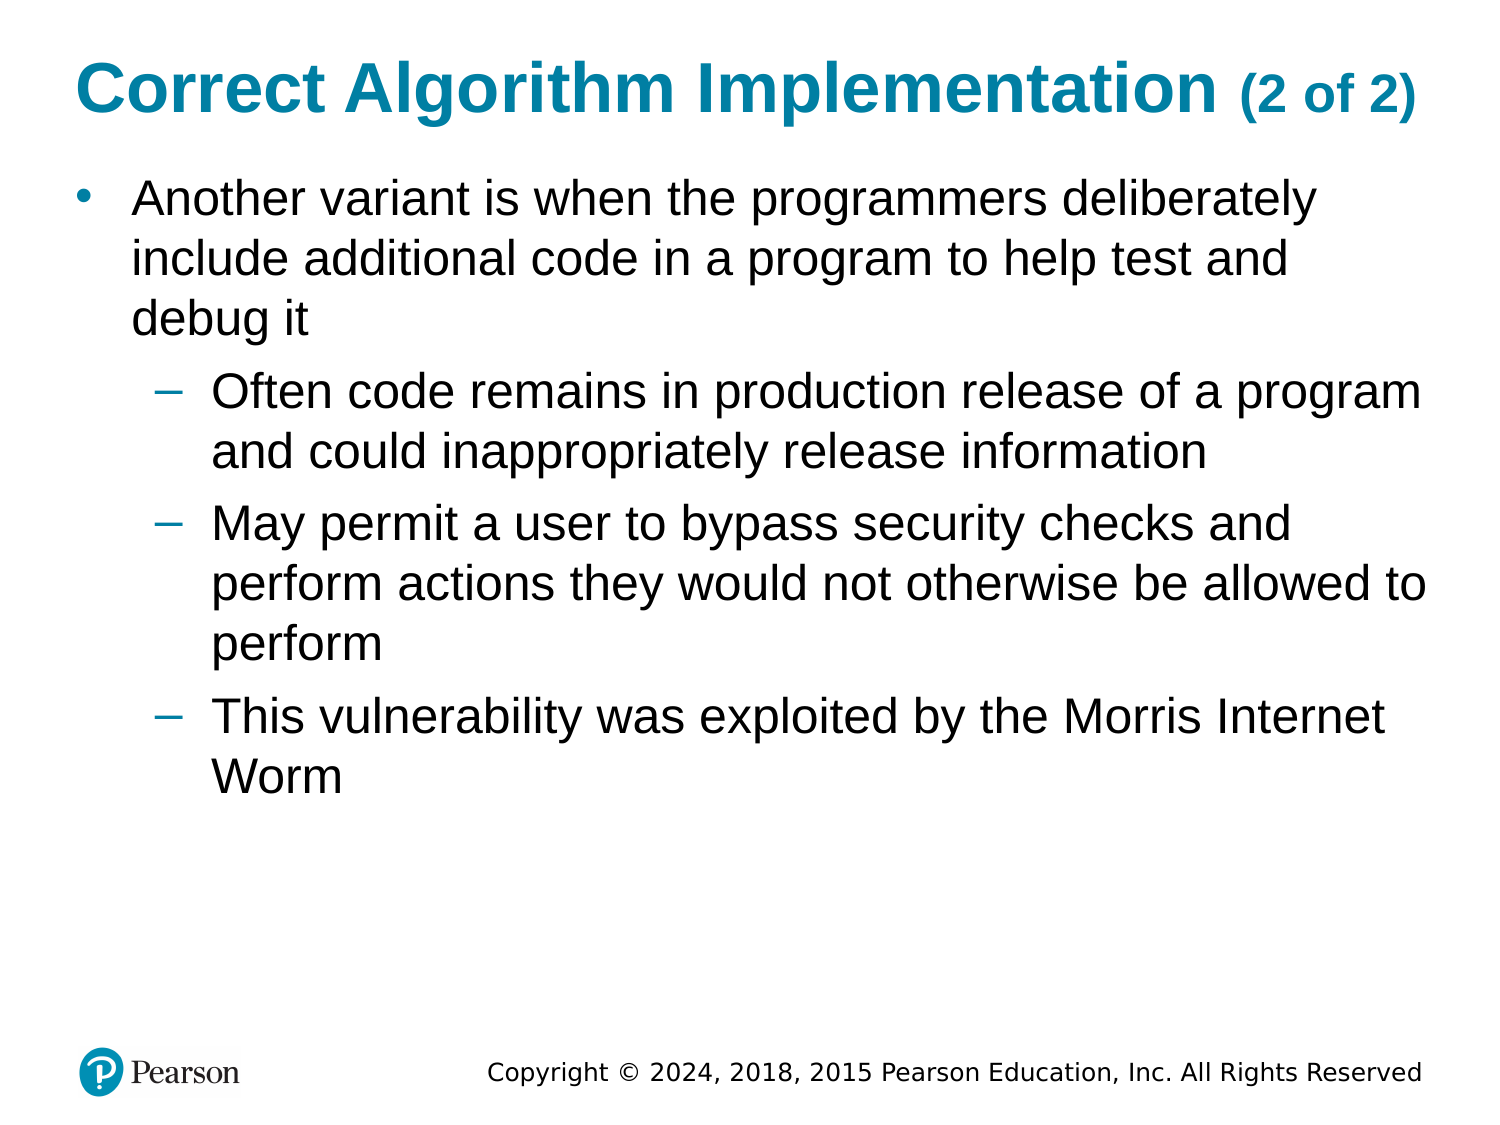

# Correct Algorithm Implementation (2 of 2)
Another variant is when the programmers deliberately include additional code in a program to help test and debug it
Often code remains in production release of a program and could inappropriately release information
May permit a user to bypass security checks and perform actions they would not otherwise be allowed to perform
This vulnerability was exploited by the Morris Internet Worm